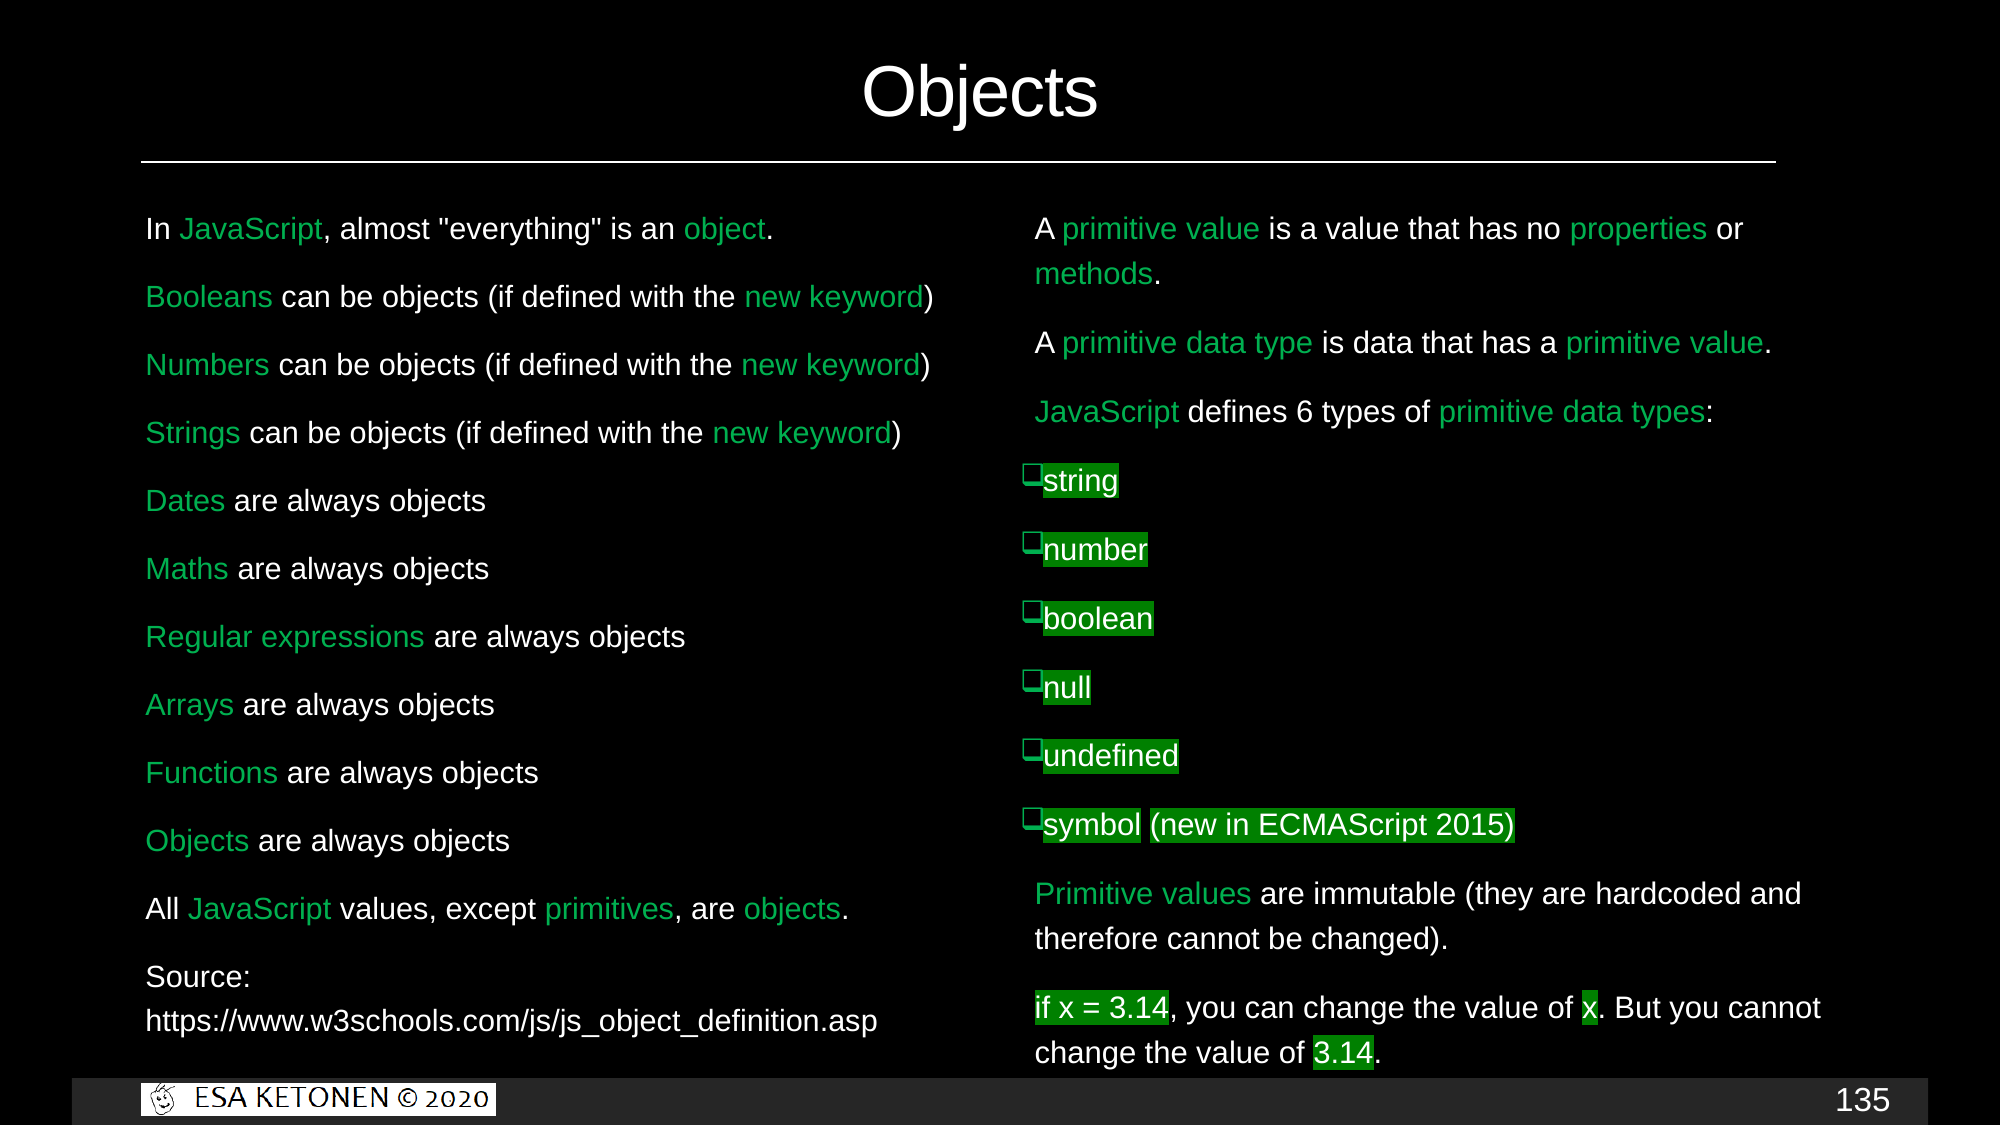

# Objects
In JavaScript, almost "everything" is an object.
Booleans can be objects (if defined with the new keyword)
Numbers can be objects (if defined with the new keyword)
Strings can be objects (if defined with the new keyword)
Dates are always objects
Maths are always objects
Regular expressions are always objects
Arrays are always objects
Functions are always objects
Objects are always objects
All JavaScript values, except primitives, are objects.
Source: https://www.w3schools.com/js/js_object_definition.asp
A primitive value is a value that has no properties or methods.
A primitive data type is data that has a primitive value.
JavaScript defines 6 types of primitive data types:
string
number
boolean
null
undefined
symbol (new in ECMAScript 2015)
Primitive values are immutable (they are hardcoded and therefore cannot be changed).
if x = 3.14, you can change the value of x. But you cannot change the value of 3.14.
135